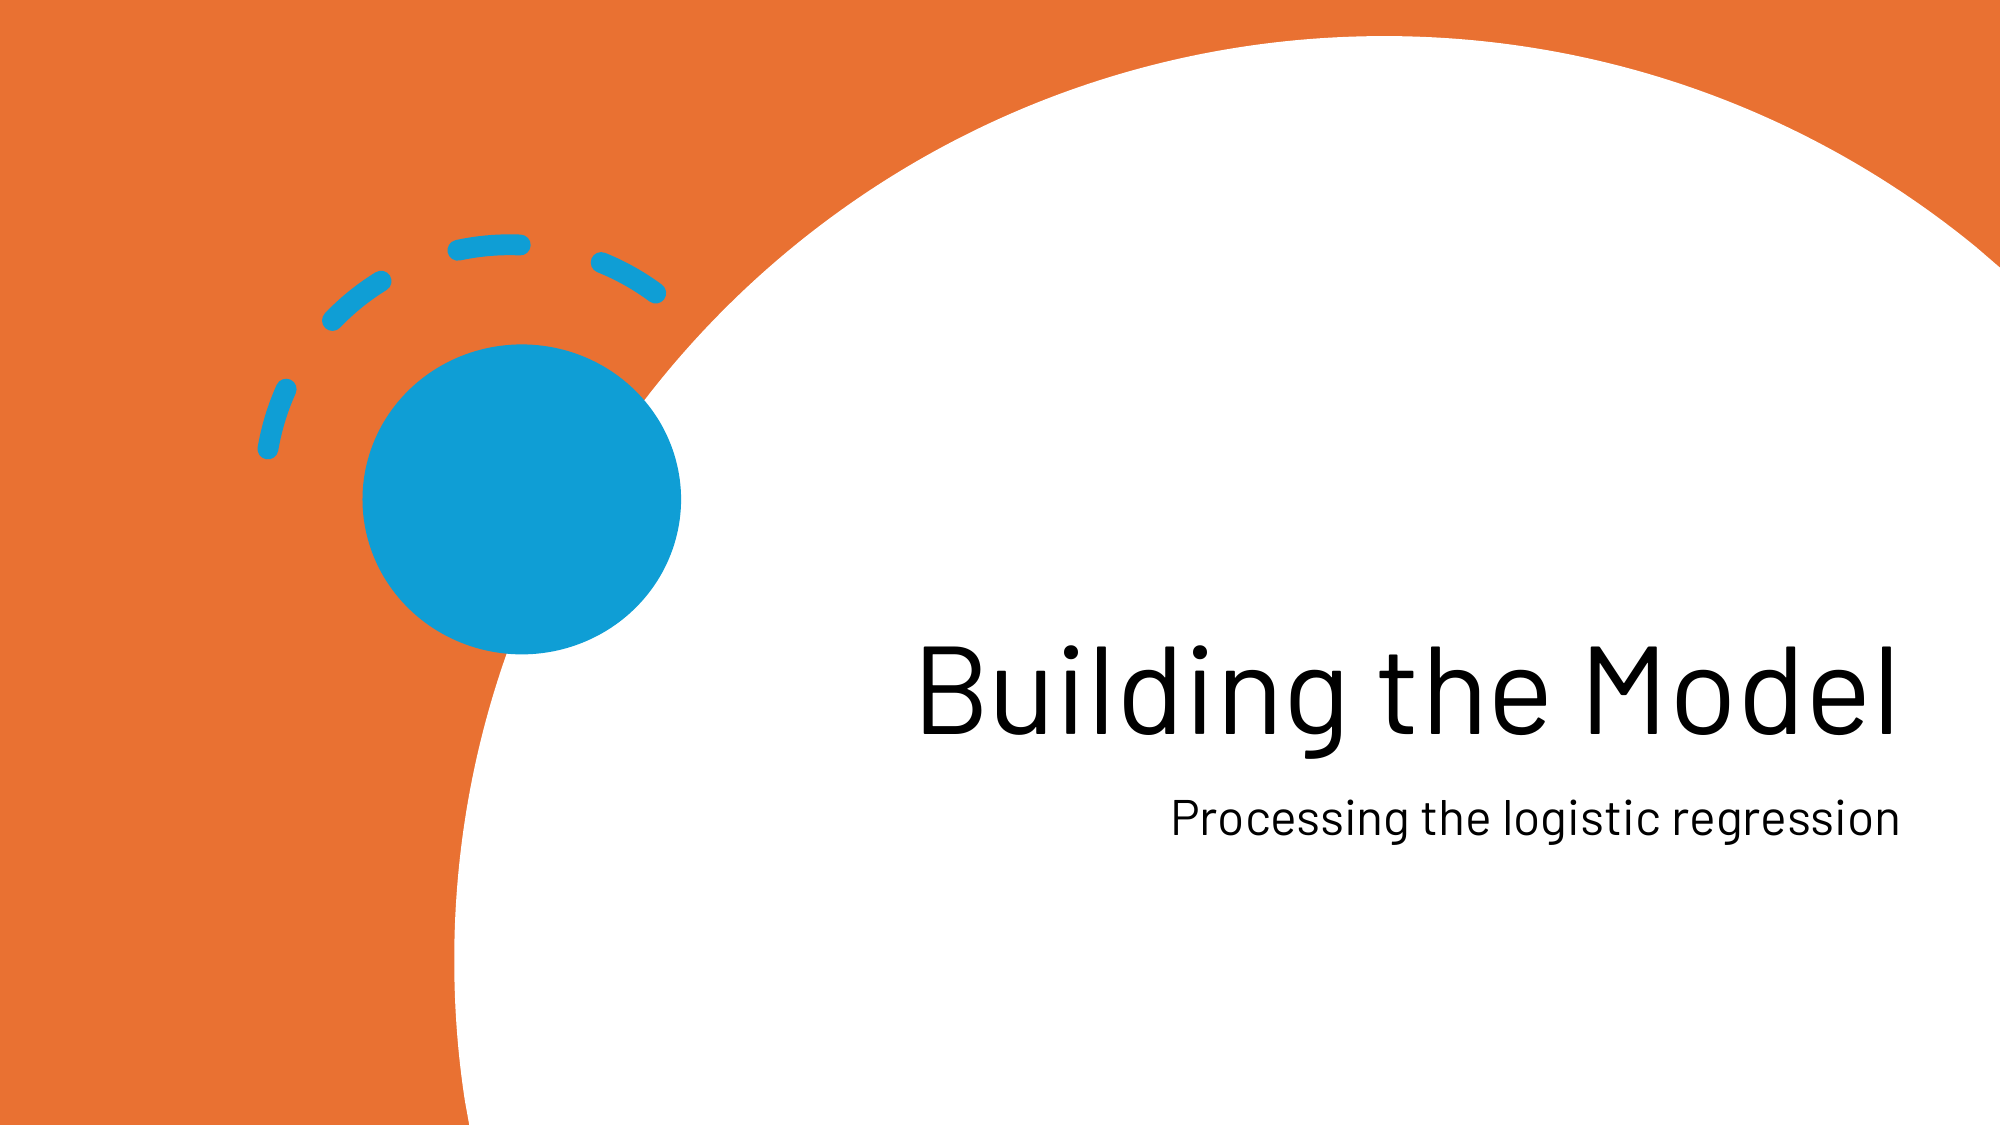

# Building the Model

Processing the logistic regression